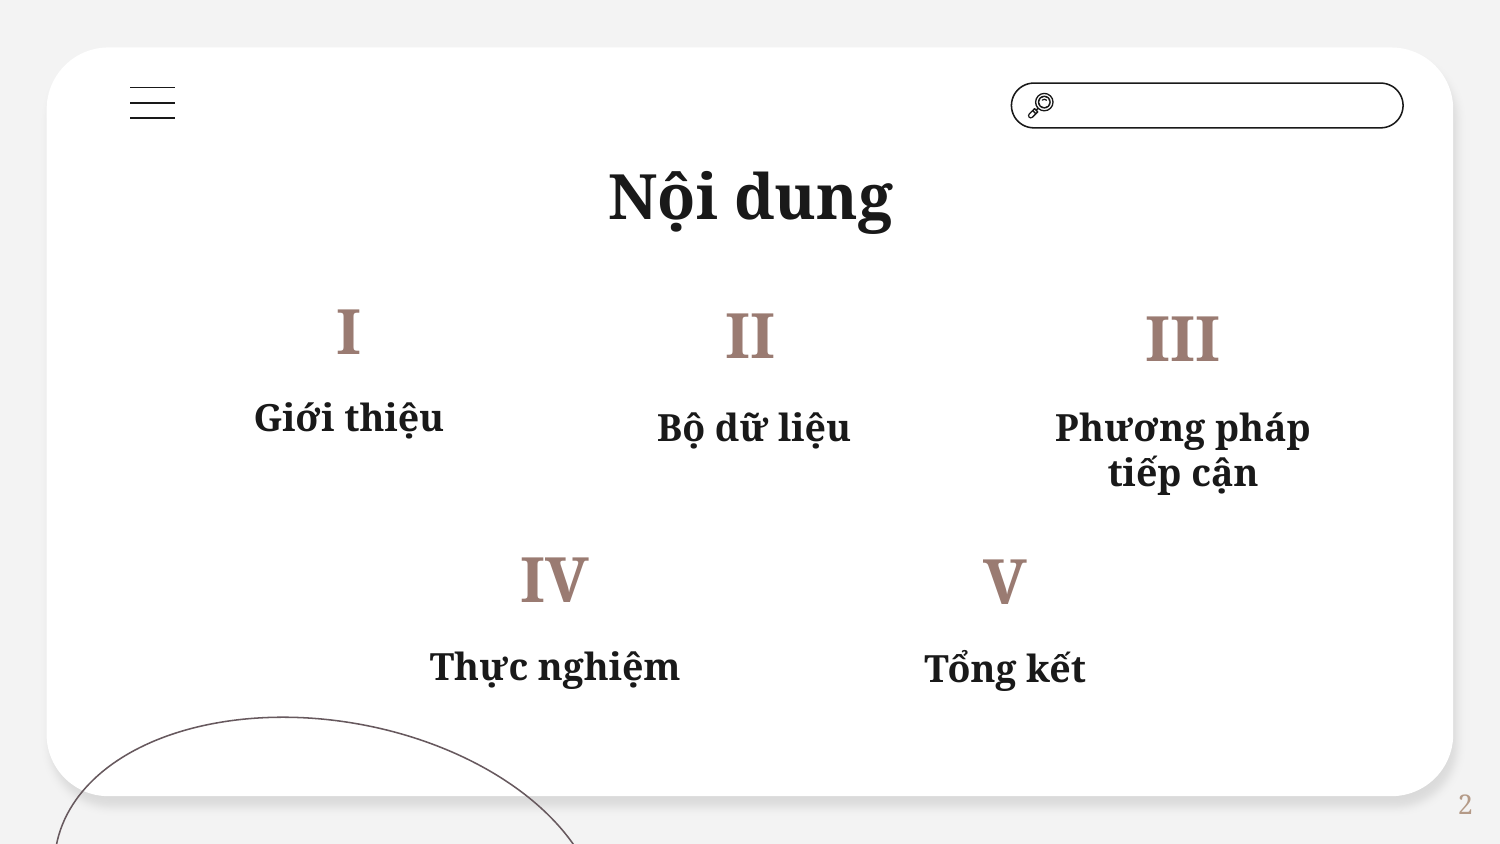

Nội dung
II
# I
III
Giới thiệu
Bộ dữ liệu
Phương pháp tiếp cận
IV
V
Thực nghiệm
Tổng kết
2